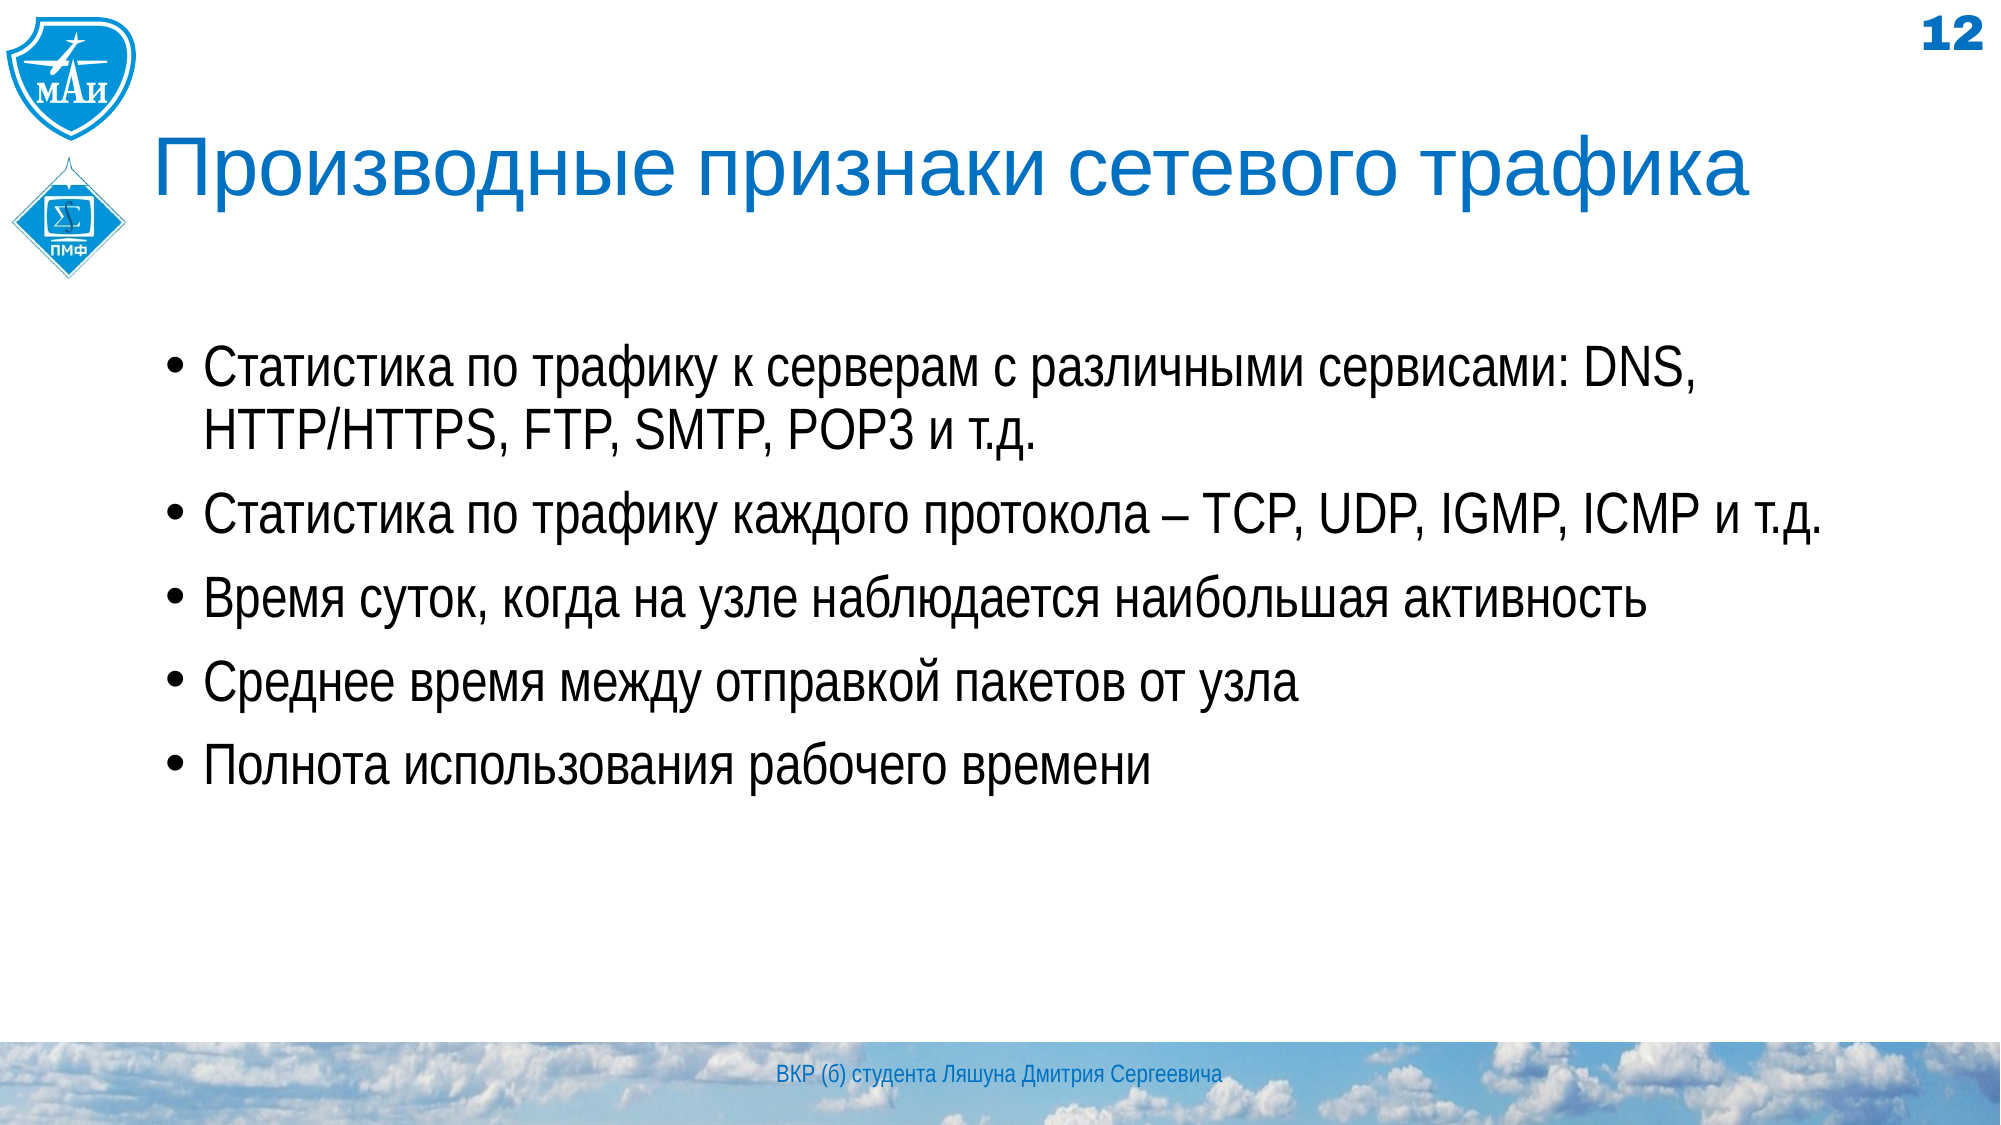

12
# Производные признаки сетевого трафика
Статистика по трафику к серверам с различными сервисами: DNS, HTTP/HTTPS, FTP, SMTP, POP3 и т.д.
Статистика по трафику каждого протокола – TCP, UDP, IGMP, ICMP и т.д.
Время суток, когда на узле наблюдается наибольшая активность
Среднее время между отправкой пакетов от узла
Полнота использования рабочего времени
ВКР (б) студента Ляшуна Дмитрия Сергеевича